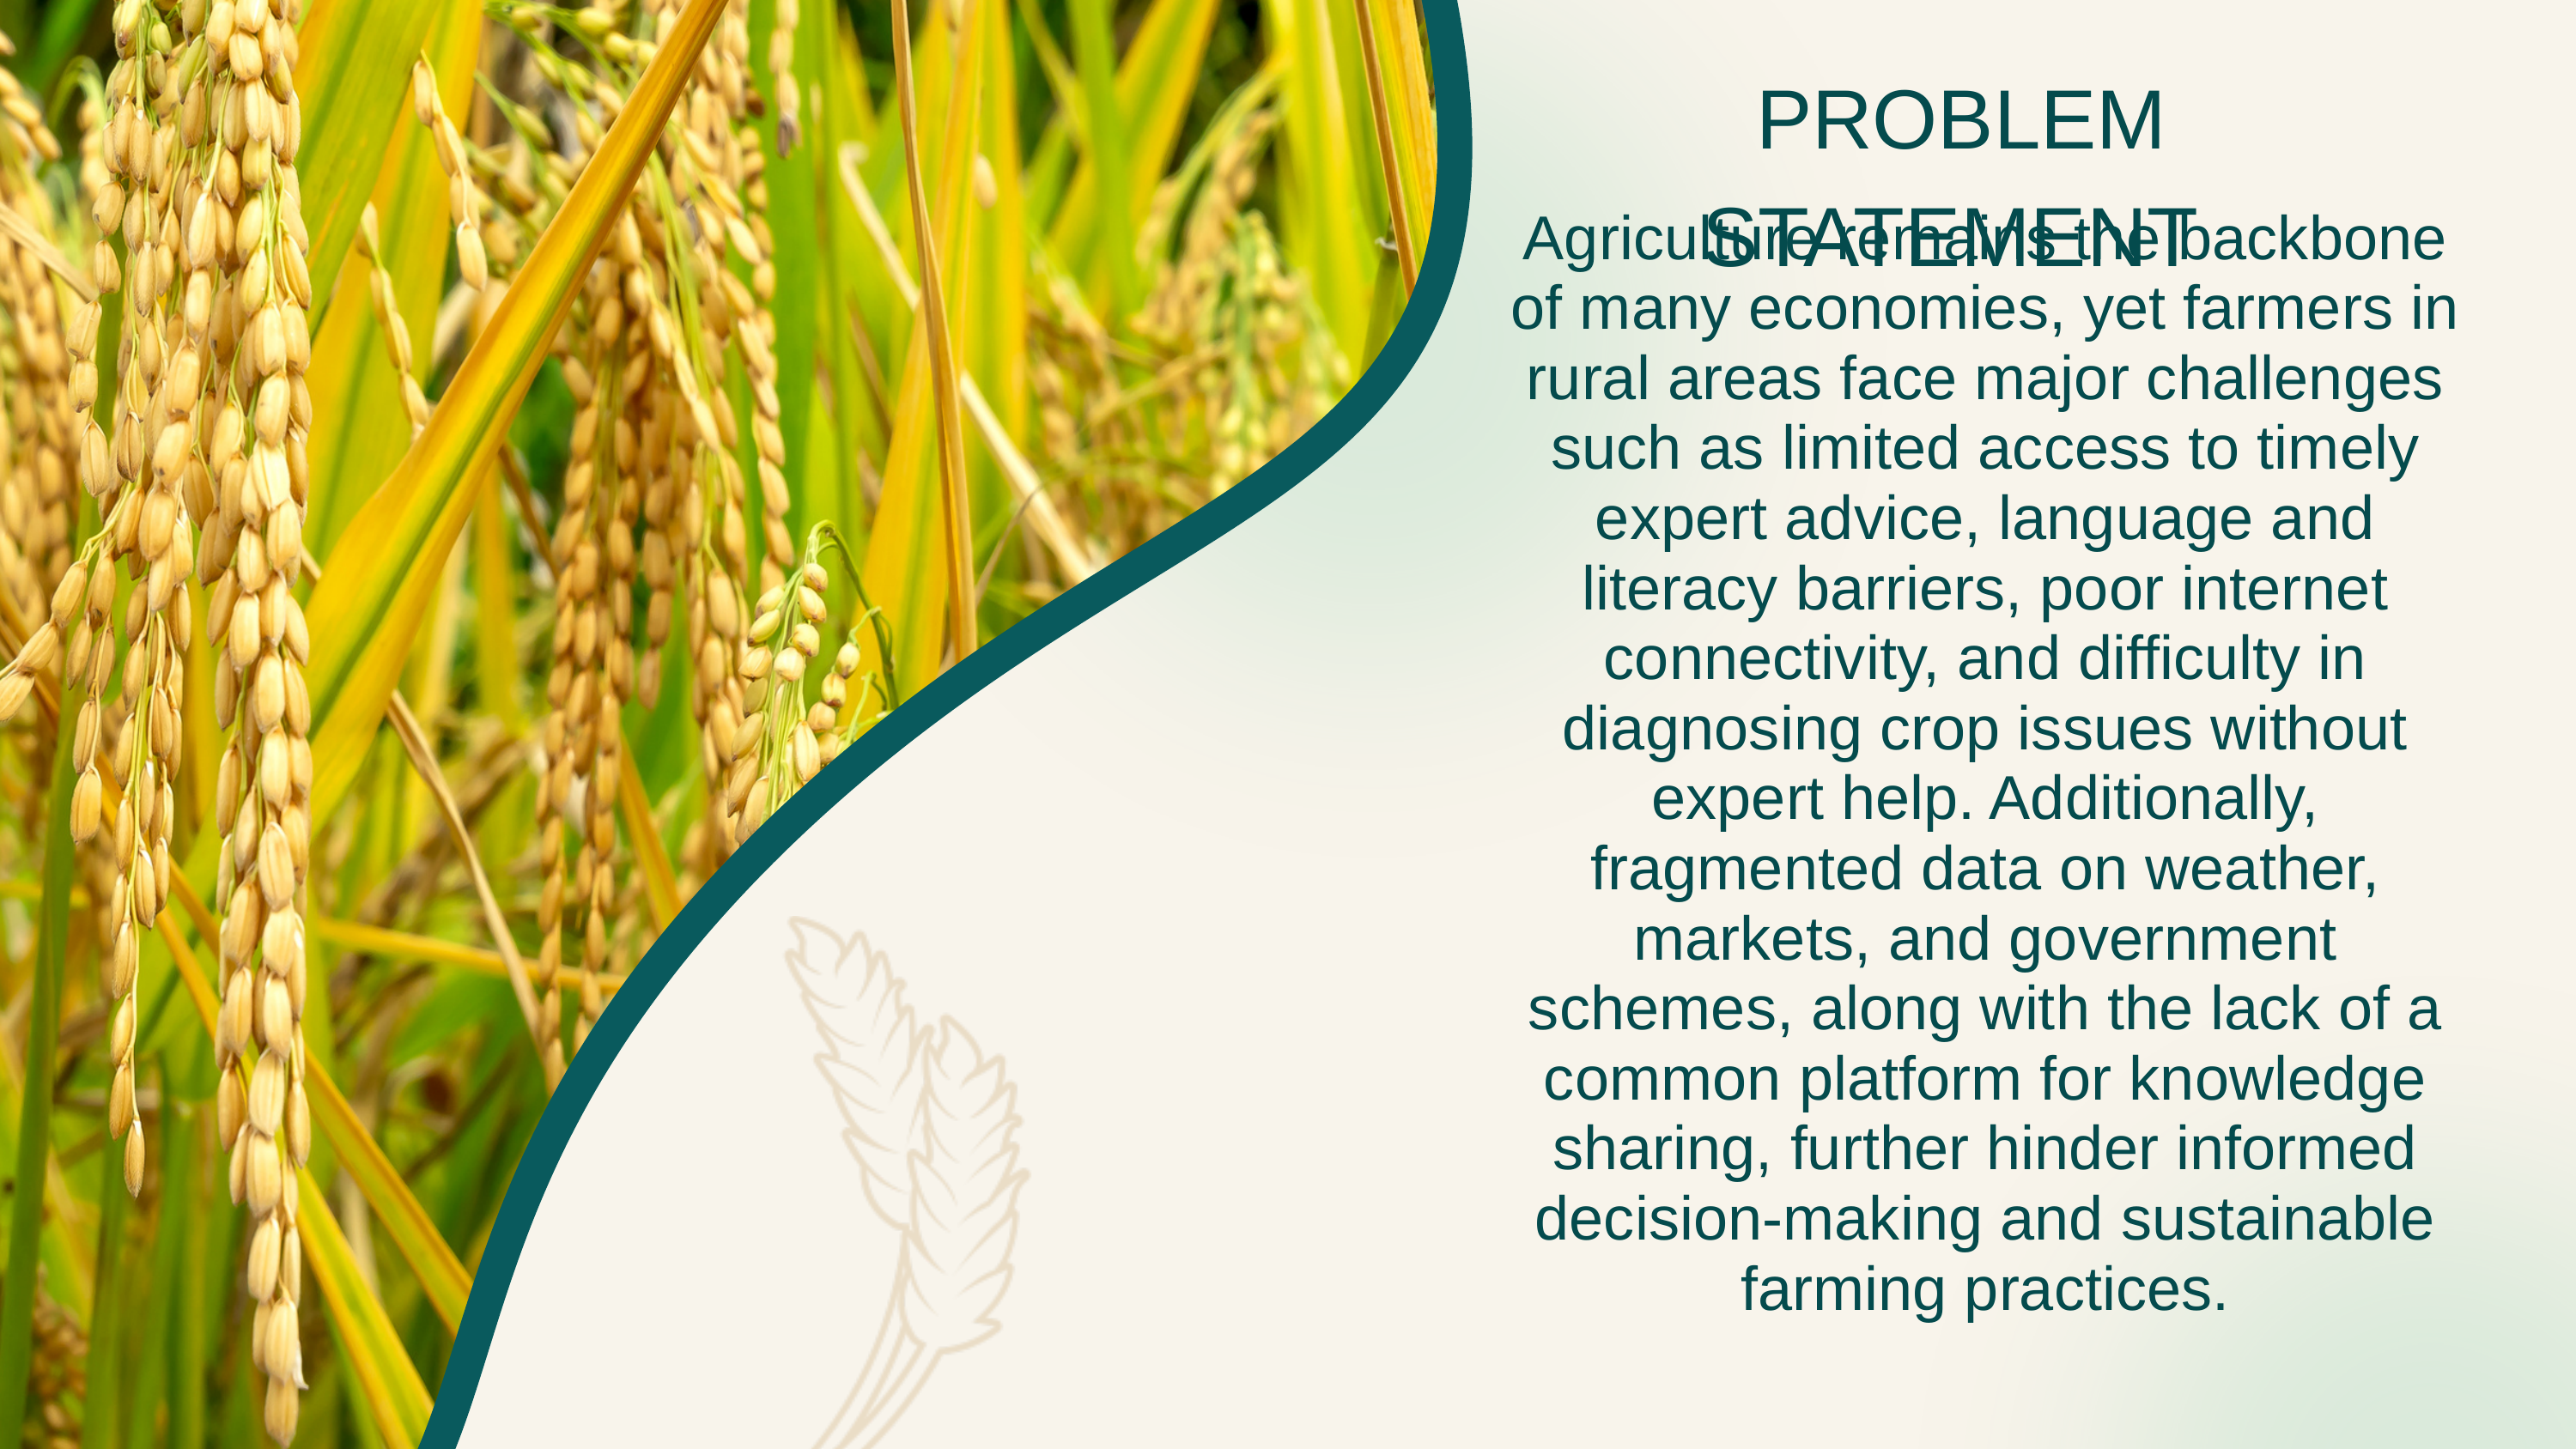

PROBLEM STATEMENT
Wardiere Inc.
Agriculture remains the backbone of many economies, yet farmers in rural areas face major challenges such as limited access to timely expert advice, language and literacy barriers, poor internet connectivity, and difficulty in diagnosing crop issues without expert help. Additionally, fragmented data on weather, markets, and government schemes, along with the lack of a common platform for knowledge sharing, further hinder informed decision-making and sustainable farming practices.